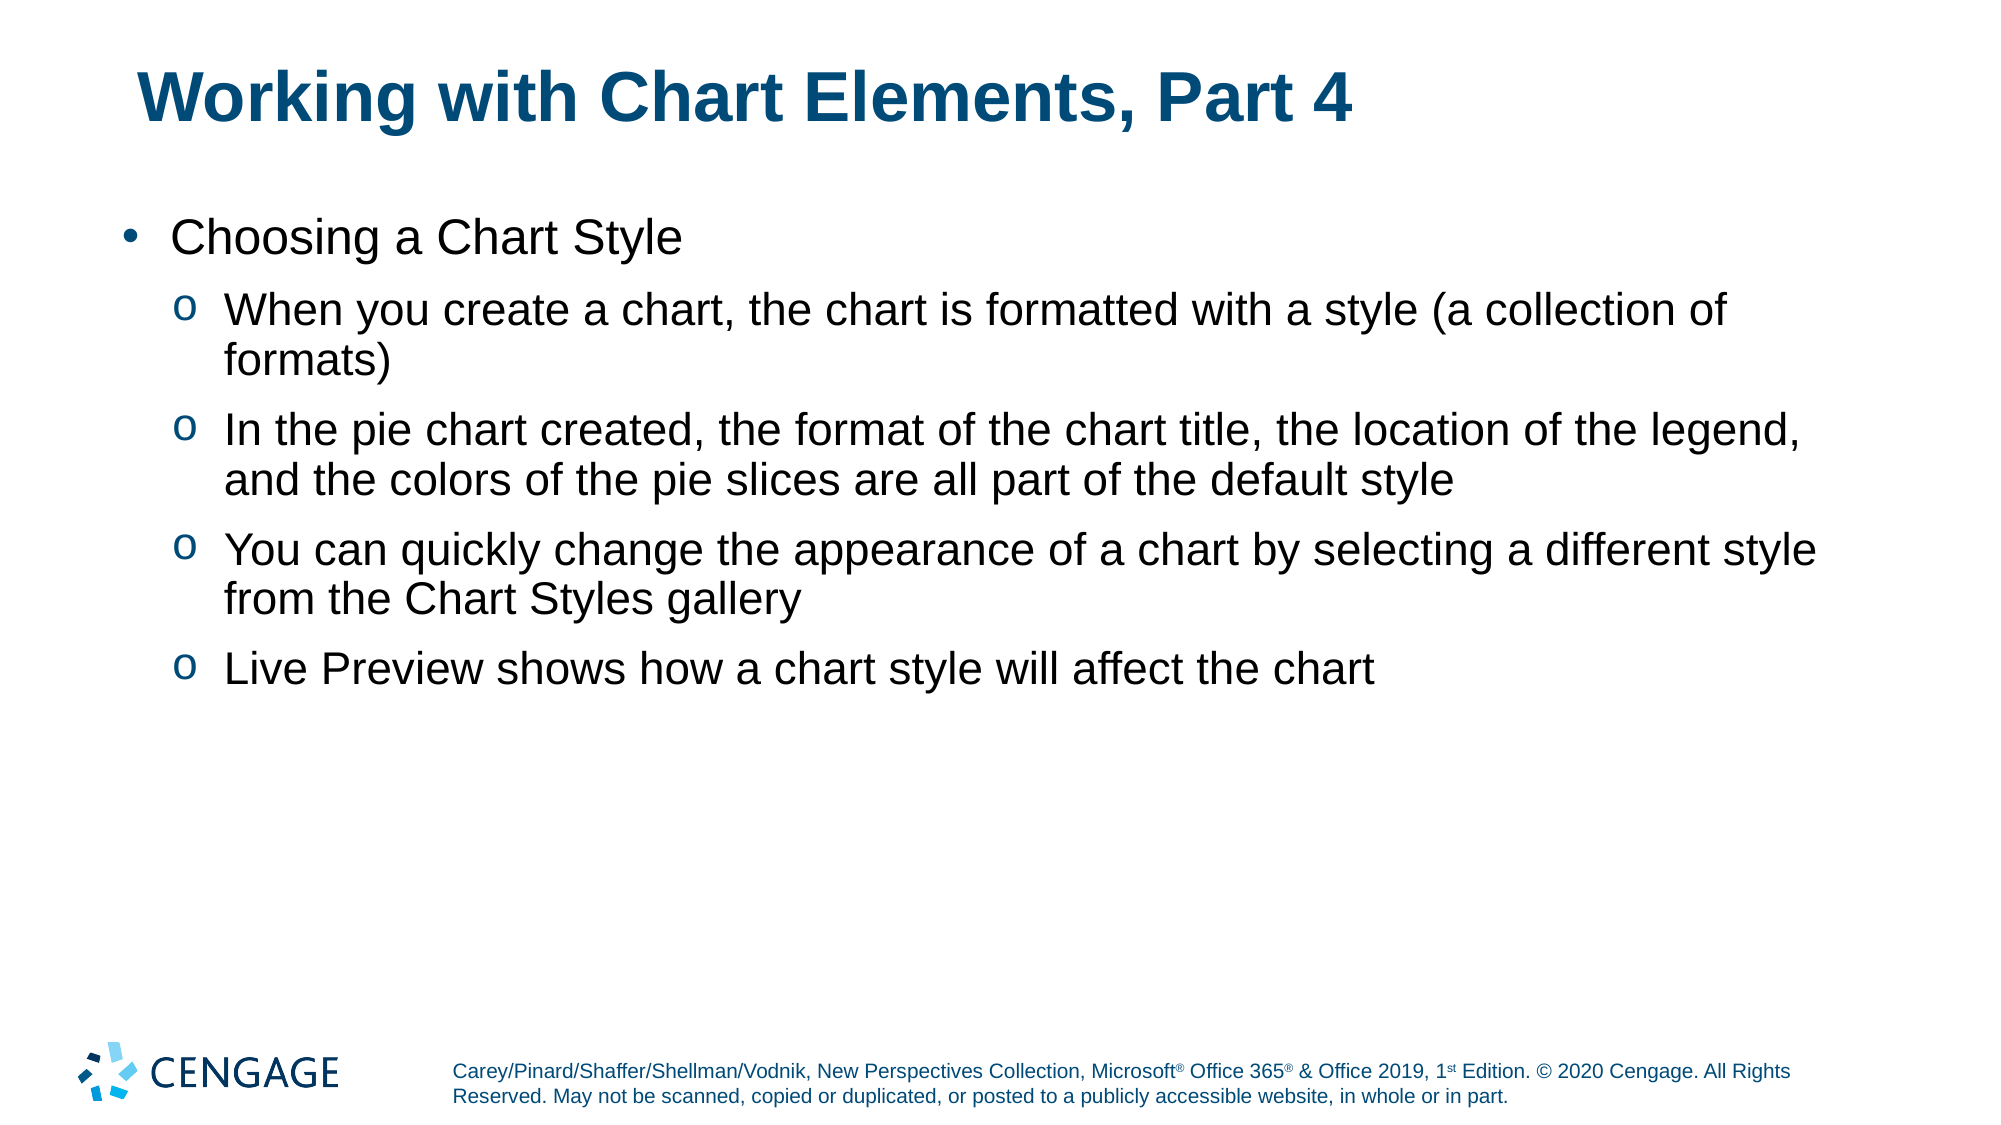

# Working with Chart Elements, Part 4
Choosing a Chart Style
When you create a chart, the chart is formatted with a style (a collection of formats)
In the pie chart created, the format of the chart title, the location of the legend, and the colors of the pie slices are all part of the default style
You can quickly change the appearance of a chart by selecting a different style from the Chart Styles gallery
Live Preview shows how a chart style will affect the chart